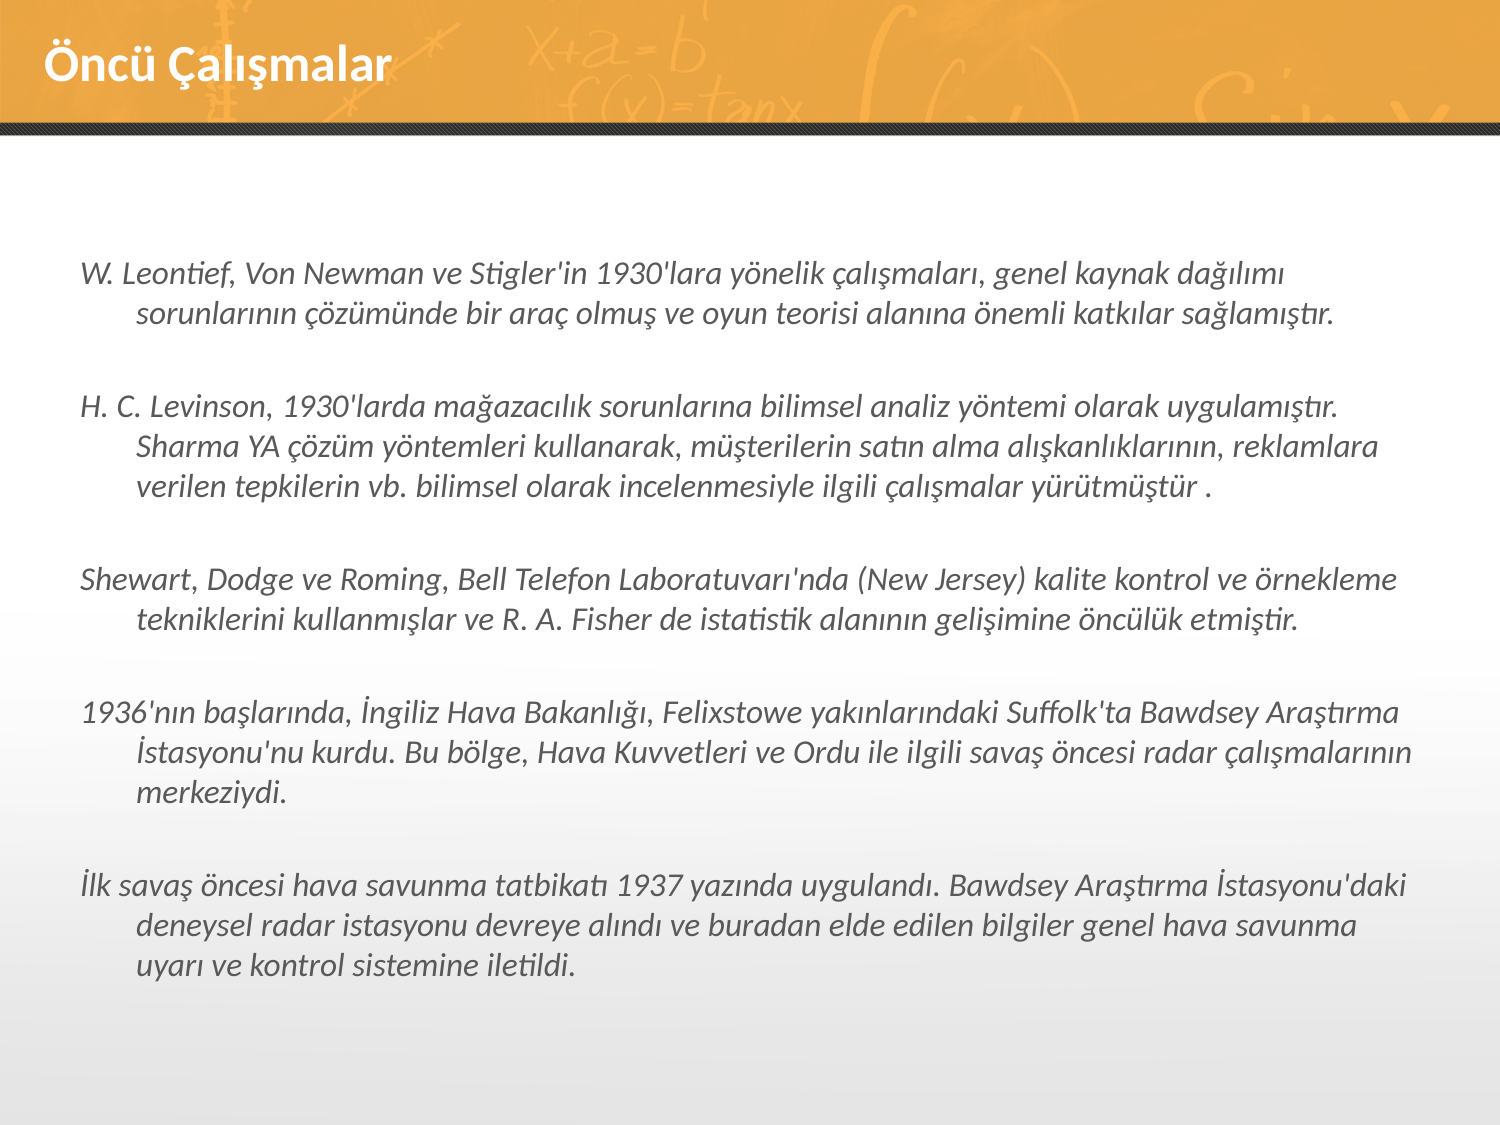

# Öncü Çalışmalar
W. Leontief, Von Newman ve Stigler'in 1930'lara yönelik çalışmaları, genel kaynak dağılımı sorunlarının çözümünde bir araç olmuş ve oyun teorisi alanına önemli katkılar sağlamıştır.

H. C. Levinson, 1930'larda mağazacılık sorunlarına bilimsel analiz yöntemi olarak uygulamıştır. Sharma YA çözüm yöntemleri kullanarak, müşterilerin satın alma alışkanlıklarının, reklamlara verilen tepkilerin vb. bilimsel olarak incelenmesiyle ilgili çalışmalar yürütmüştür .

Shewart, Dodge ve Roming, Bell Telefon Laboratuvarı'nda (New Jersey) kalite kontrol ve örnekleme tekniklerini kullanmışlar ve R. A. Fisher de istatistik alanının gelişimine öncülük etmiştir.

1936'nın başlarında, İngiliz Hava Bakanlığı, Felixstowe yakınlarındaki Suffolk'ta Bawdsey Araştırma İstasyonu'nu kurdu. Bu bölge, Hava Kuvvetleri ve Ordu ile ilgili savaş öncesi radar çalışmalarının merkeziydi.

İlk savaş öncesi hava savunma tatbikatı 1937 yazında uygulandı. Bawdsey Araştırma İstasyonu'daki deneysel radar istasyonu devreye alındı ve buradan elde edilen bilgiler genel hava savunma uyarı ve kontrol sistemine iletildi.